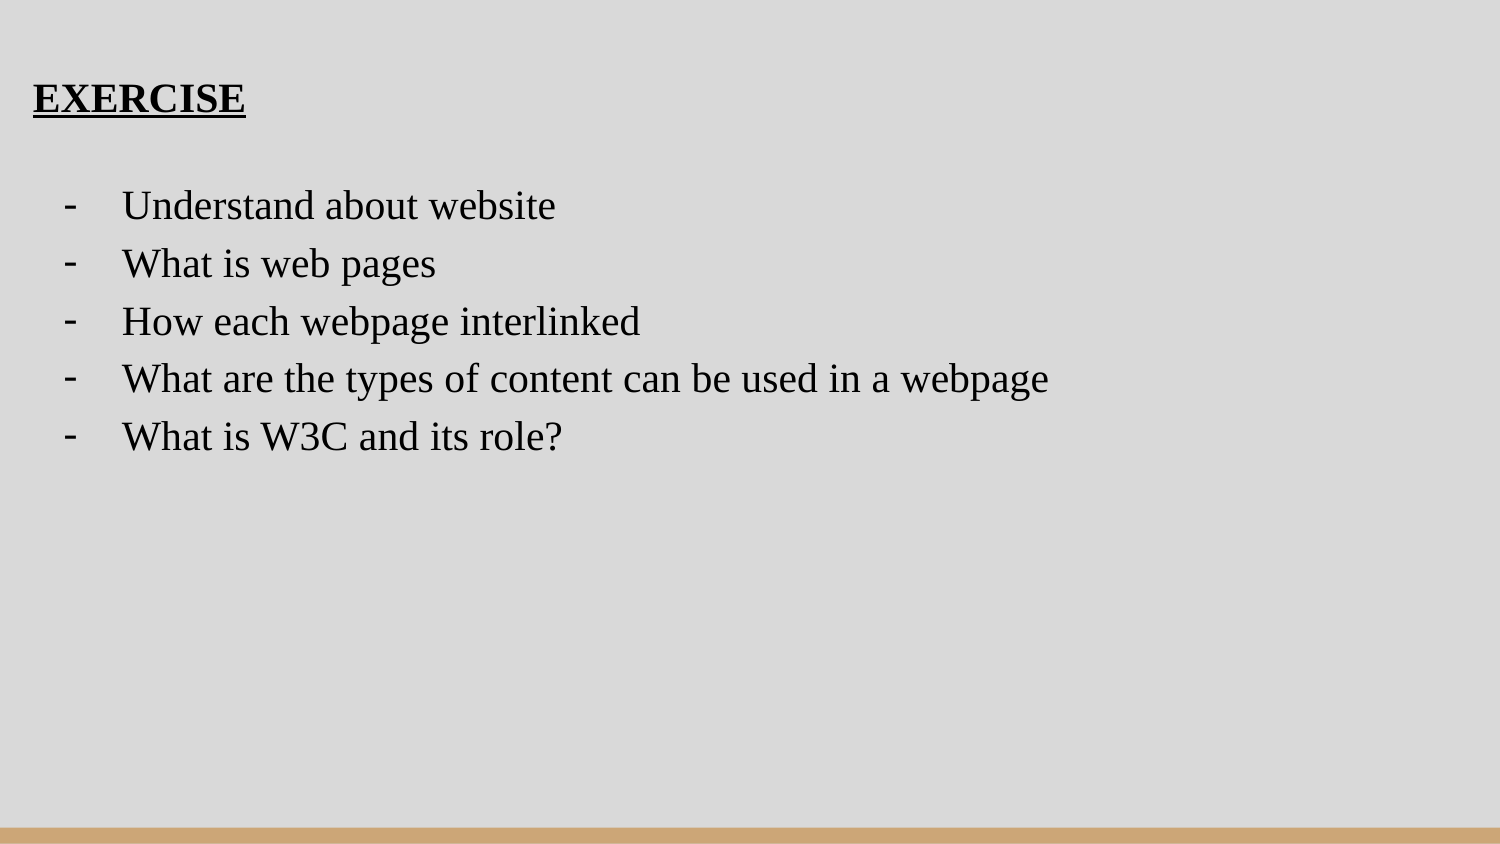

# EXERCISE
Understand about website
What is web pages
How each webpage interlinked
What are the types of content can be used in a webpage
What is W3C and its role?